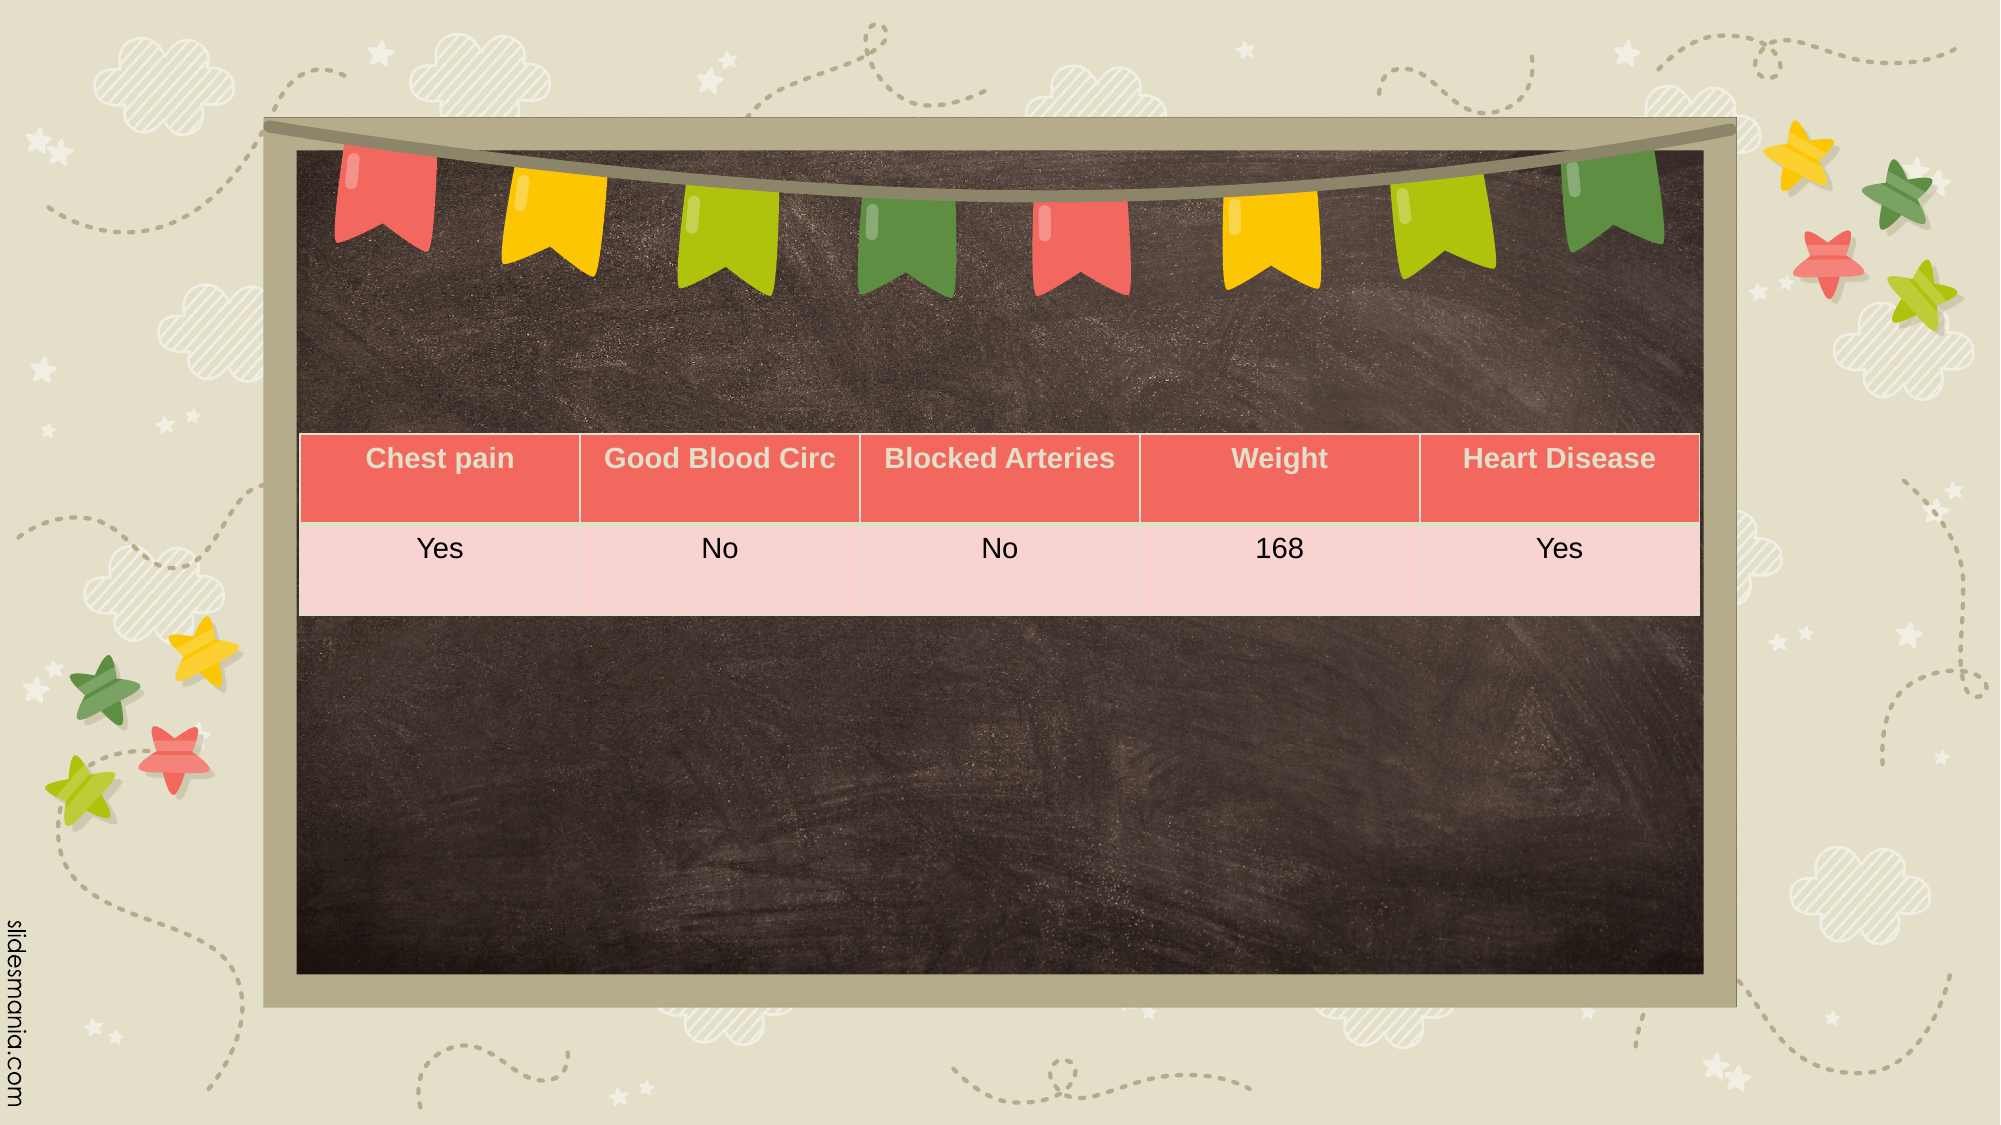

| Chest pain | Good Blood Circ | Blocked Arteries | Weight | Heart Disease |
| --- | --- | --- | --- | --- |
| Yes | No | No | 168 | Yes |